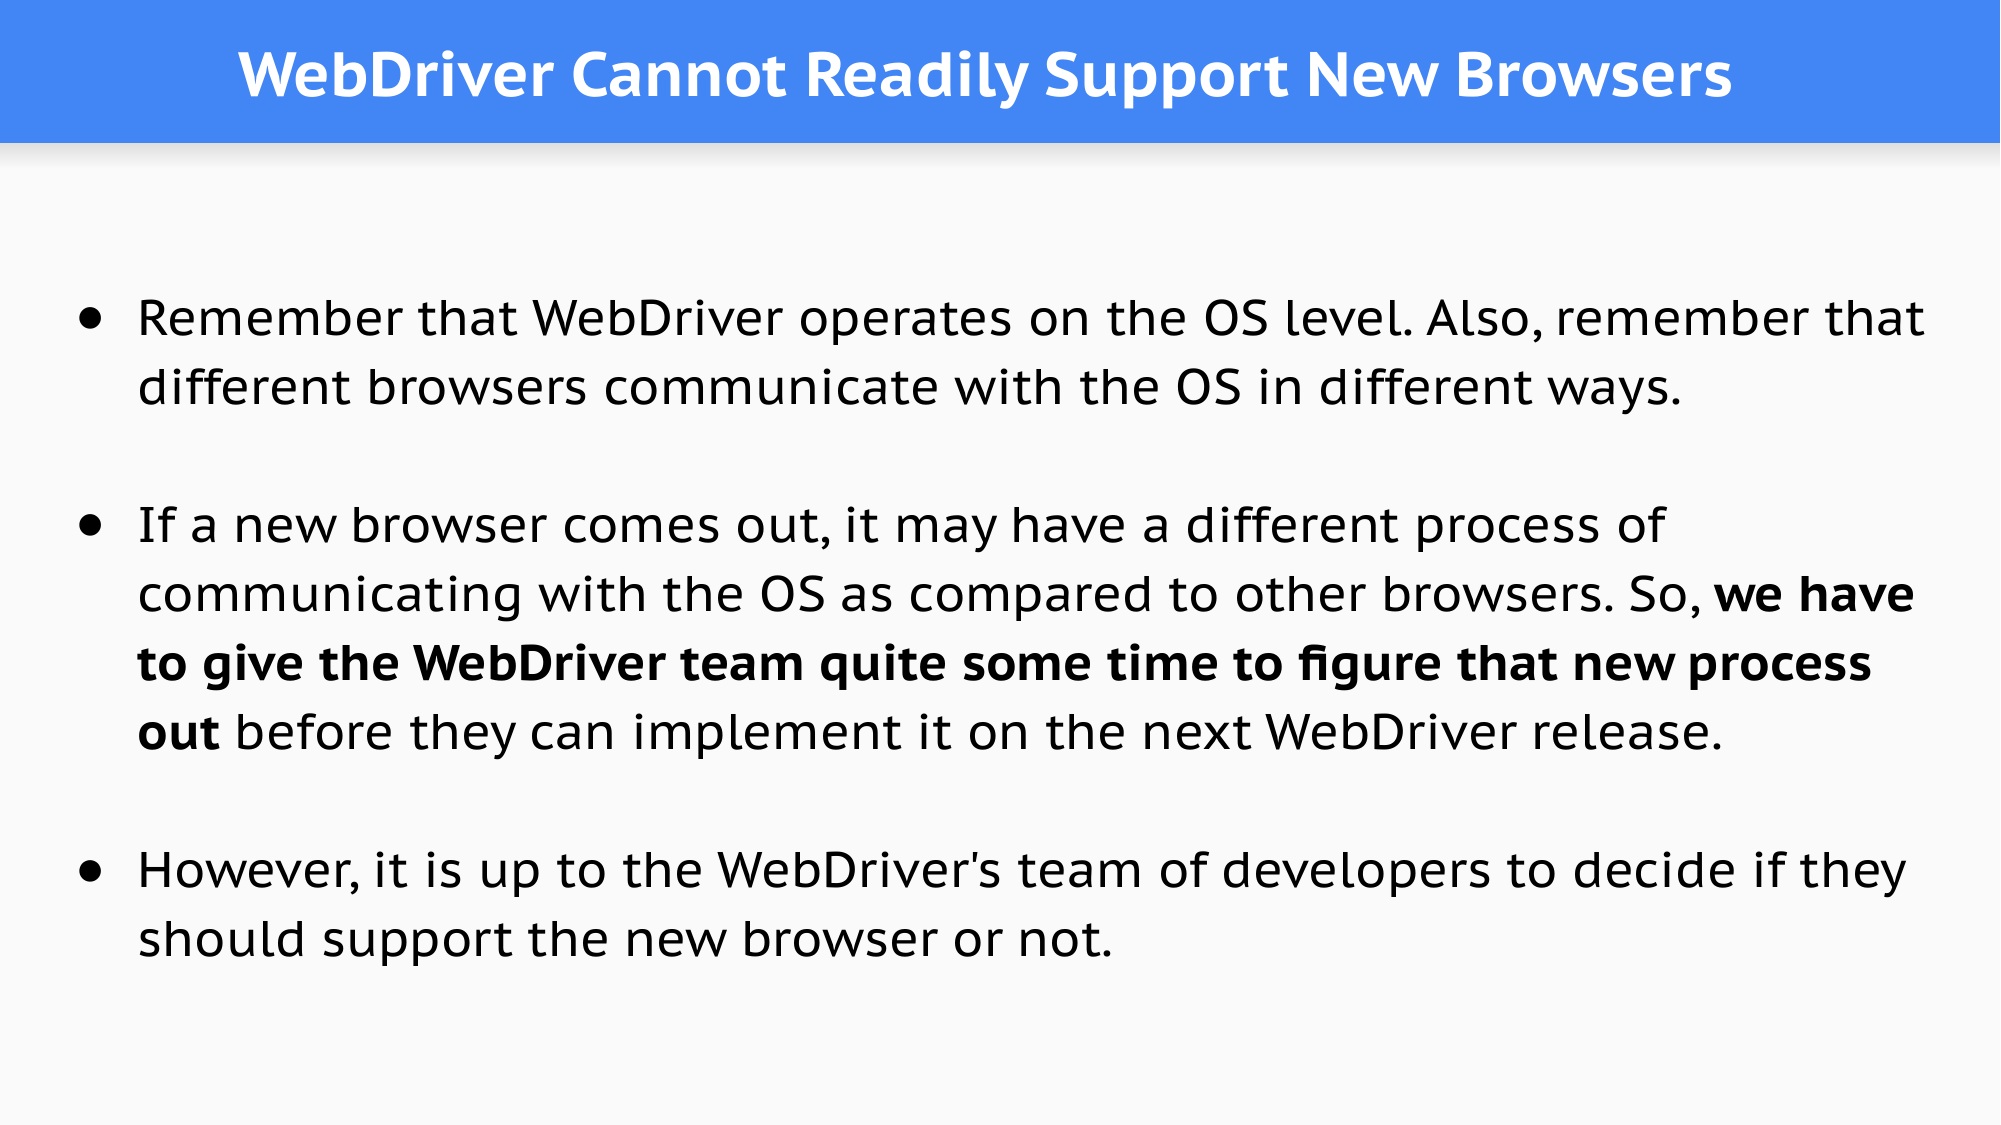

# WebDriver Cannot Readily Support New Browsers
Remember that WebDriver operates on the OS level. Also, remember that different browsers communicate with the OS in different ways.

If a new browser comes out, it may have a different process of communicating with the OS as compared to other browsers. So, we have to give the WebDriver team quite some time to figure that new process out before they can implement it on the next WebDriver release.

However, it is up to the WebDriver's team of developers to decide if they should support the new browser or not.